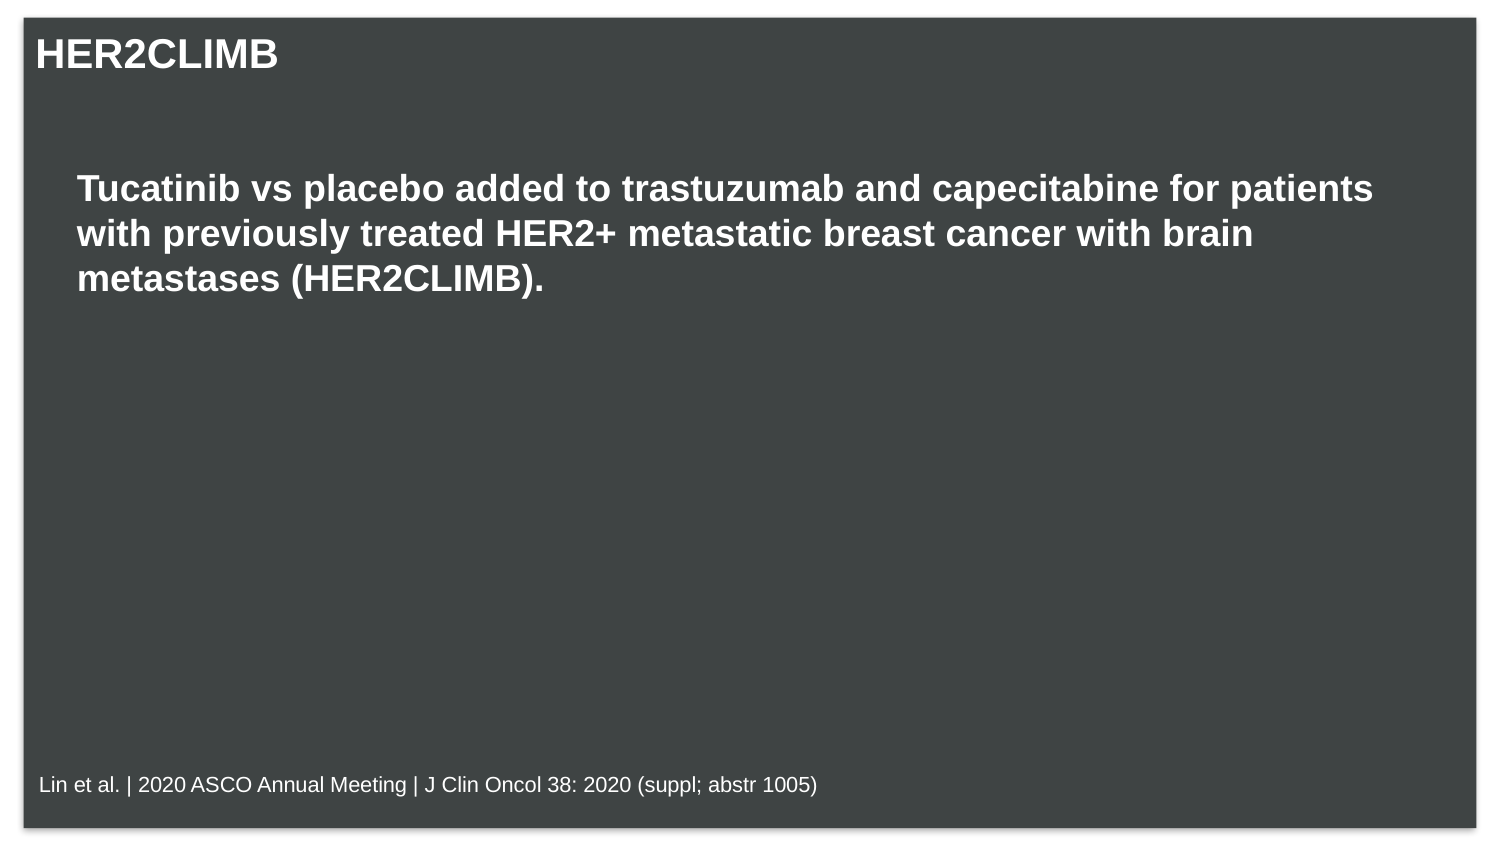

# HER2CLIMB
Tucatinib vs placebo added to trastuzumab and capecitabine for patients with previously treated HER2+ metastatic breast cancer with brain metastases (HER2CLIMB).
Lin et al. | 2020 ASCO Annual Meeting | J Clin Oncol 38: 2020 (suppl; abstr 1005)